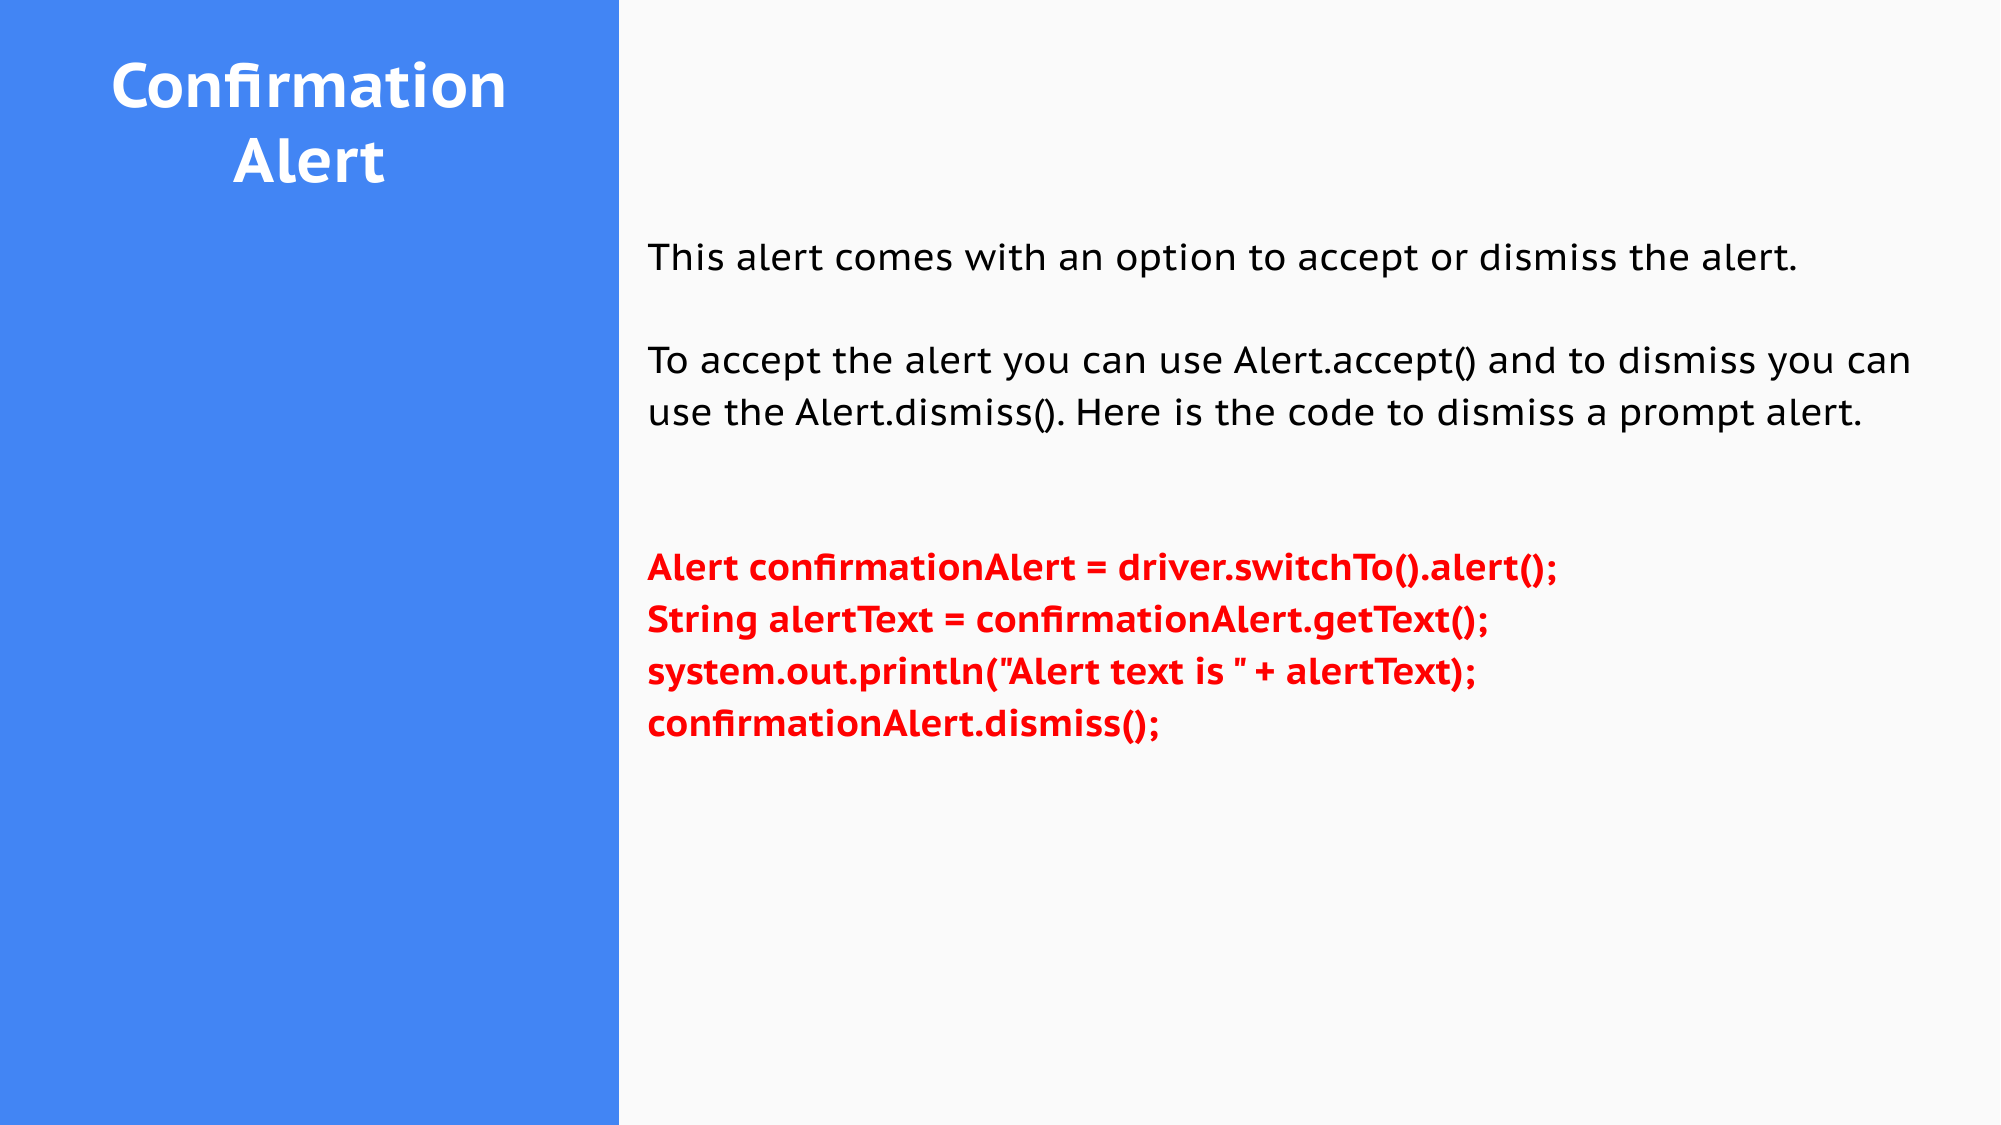

# Confirmation Alert
This alert comes with an option to accept or dismiss the alert.

To accept the alert you can use Alert.accept() and to dismiss you can use the Alert.dismiss(). Here is the code to dismiss a prompt alert.

Alert confirmationAlert = driver.switchTo().alert();
String alertText = confirmationAlert.getText();
system.out.println("Alert text is " + alertText);
confirmationAlert.dismiss();